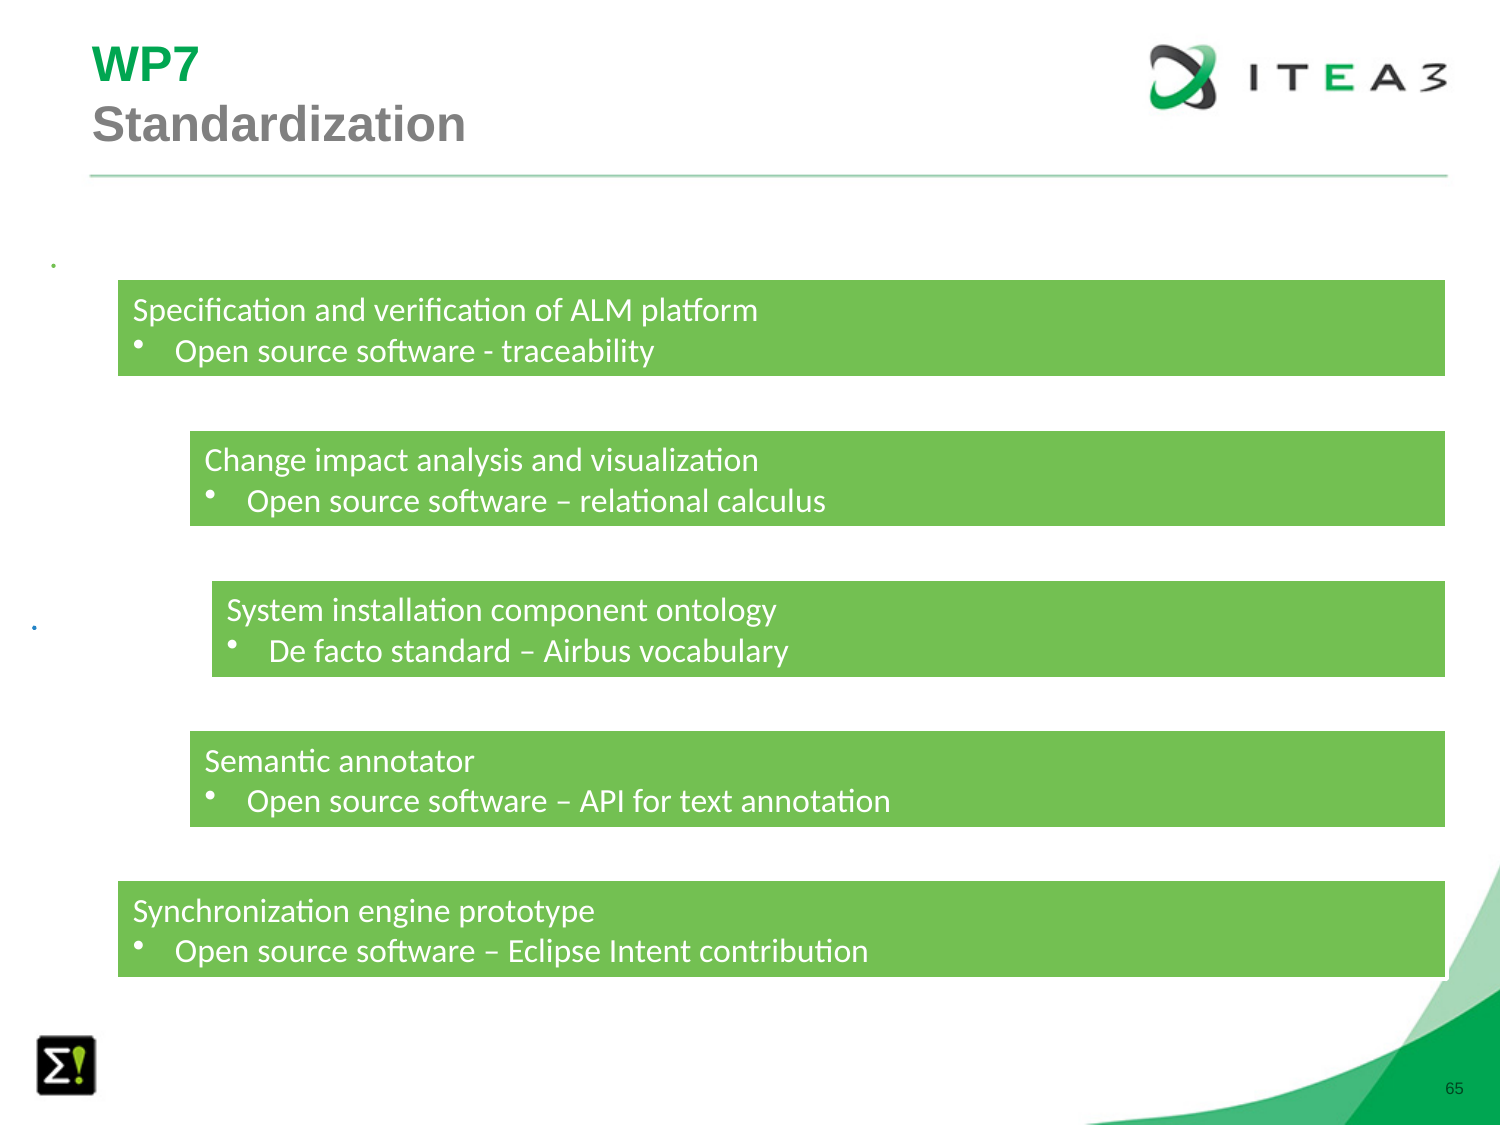

# WP7 Standardization
Specification and verification of ALM platform
Change impact analysis and visualization
System installation component ontology
Semantic annotator
Synchronization engine prototype
Open source software - traceability
Open source software – relational calculus
De facto standard – Airbus vocabulary
Open source software – API for text annotation
Open source software – Eclipse Intent contribution